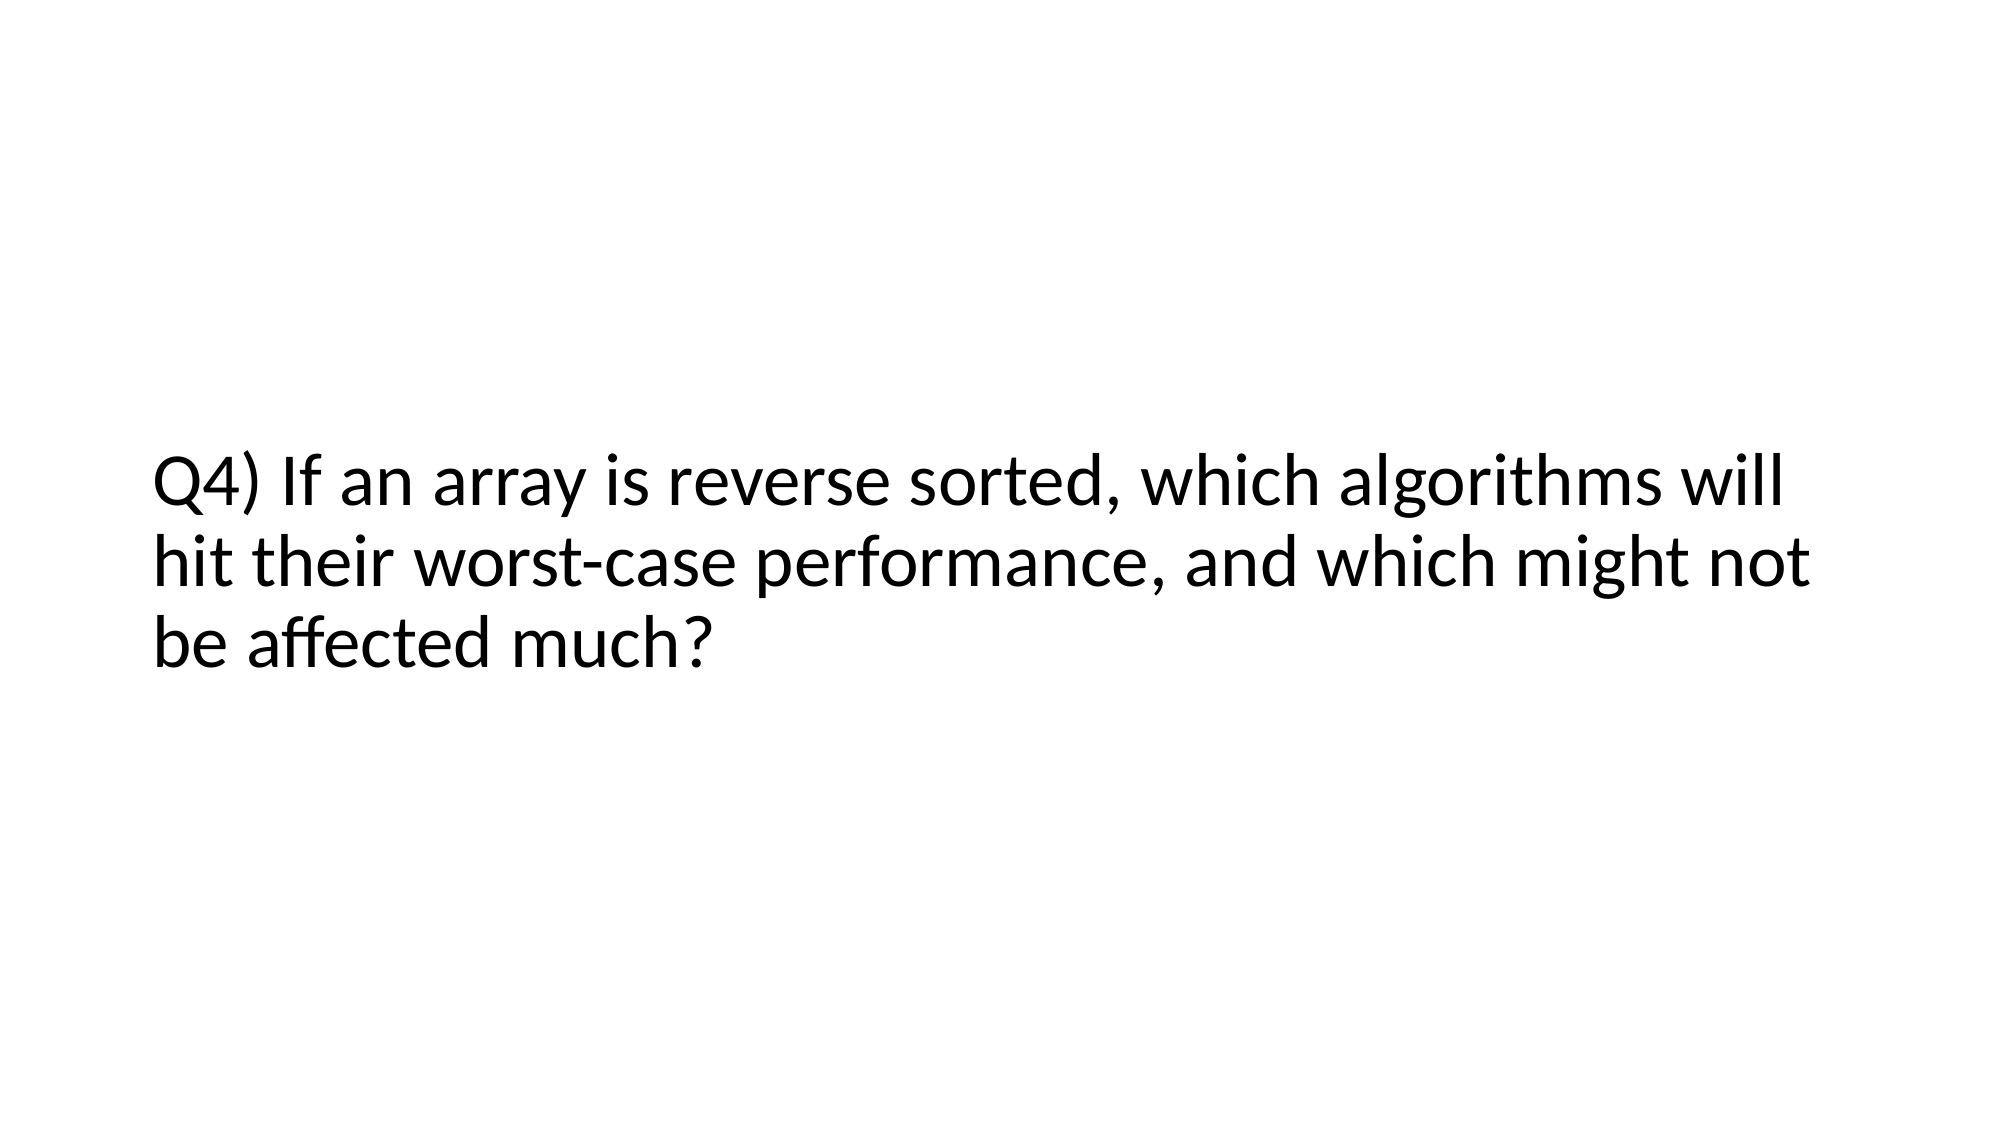

# Q4) If an array is reverse sorted, which algorithms will hit their worst-case performance, and which might not be affected much?